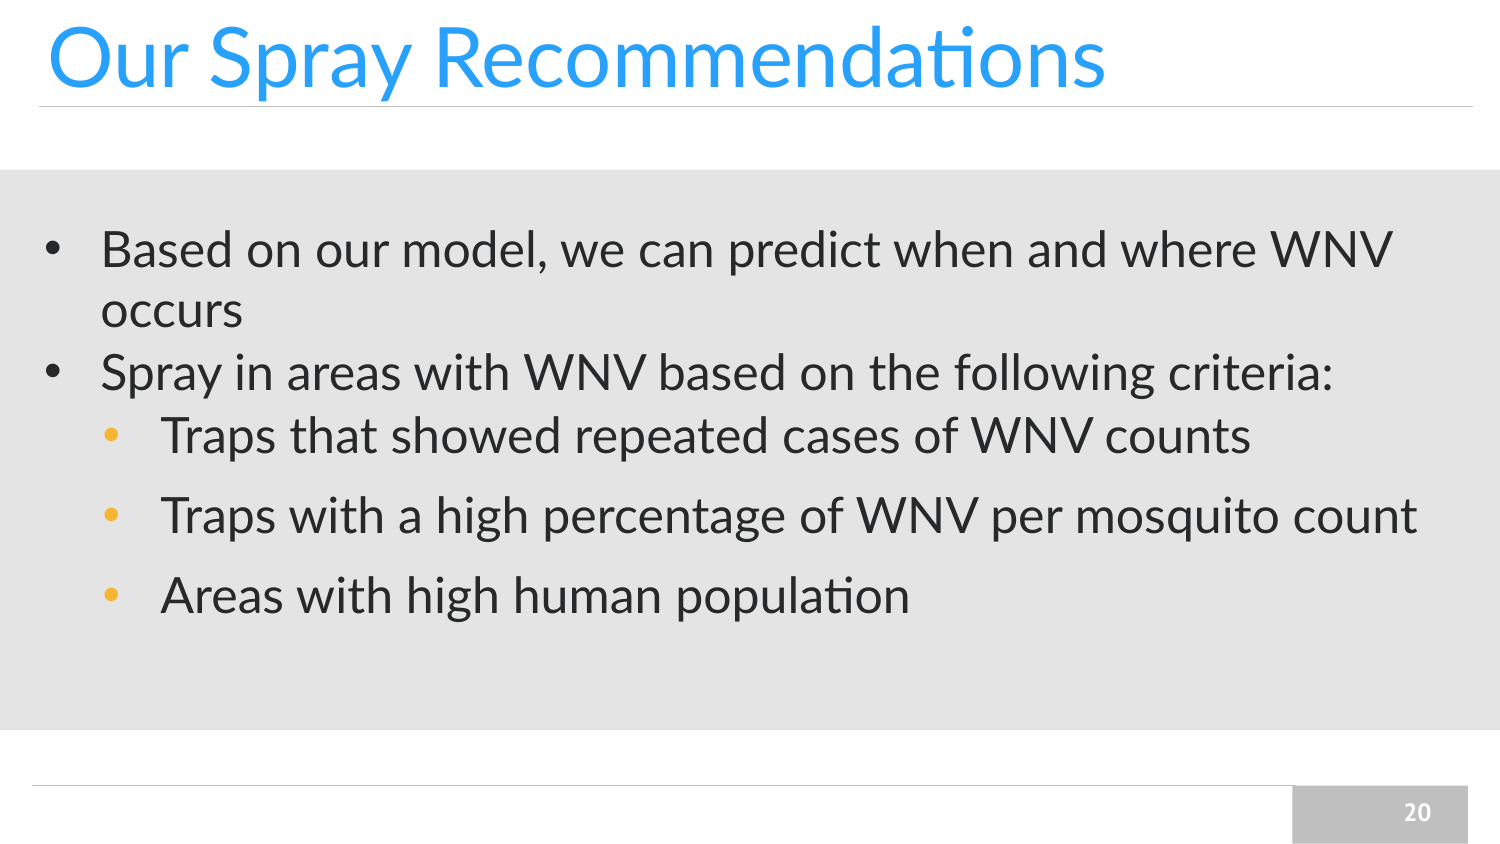

# Our Spray Recommendations

Based on our model, we can predict when and where WNV occurs
Spray in areas with WNV based on the following criteria:
Traps that showed repeated cases of WNV counts
Traps with a high percentage of WNV per mosquito count
Areas with high human population

20